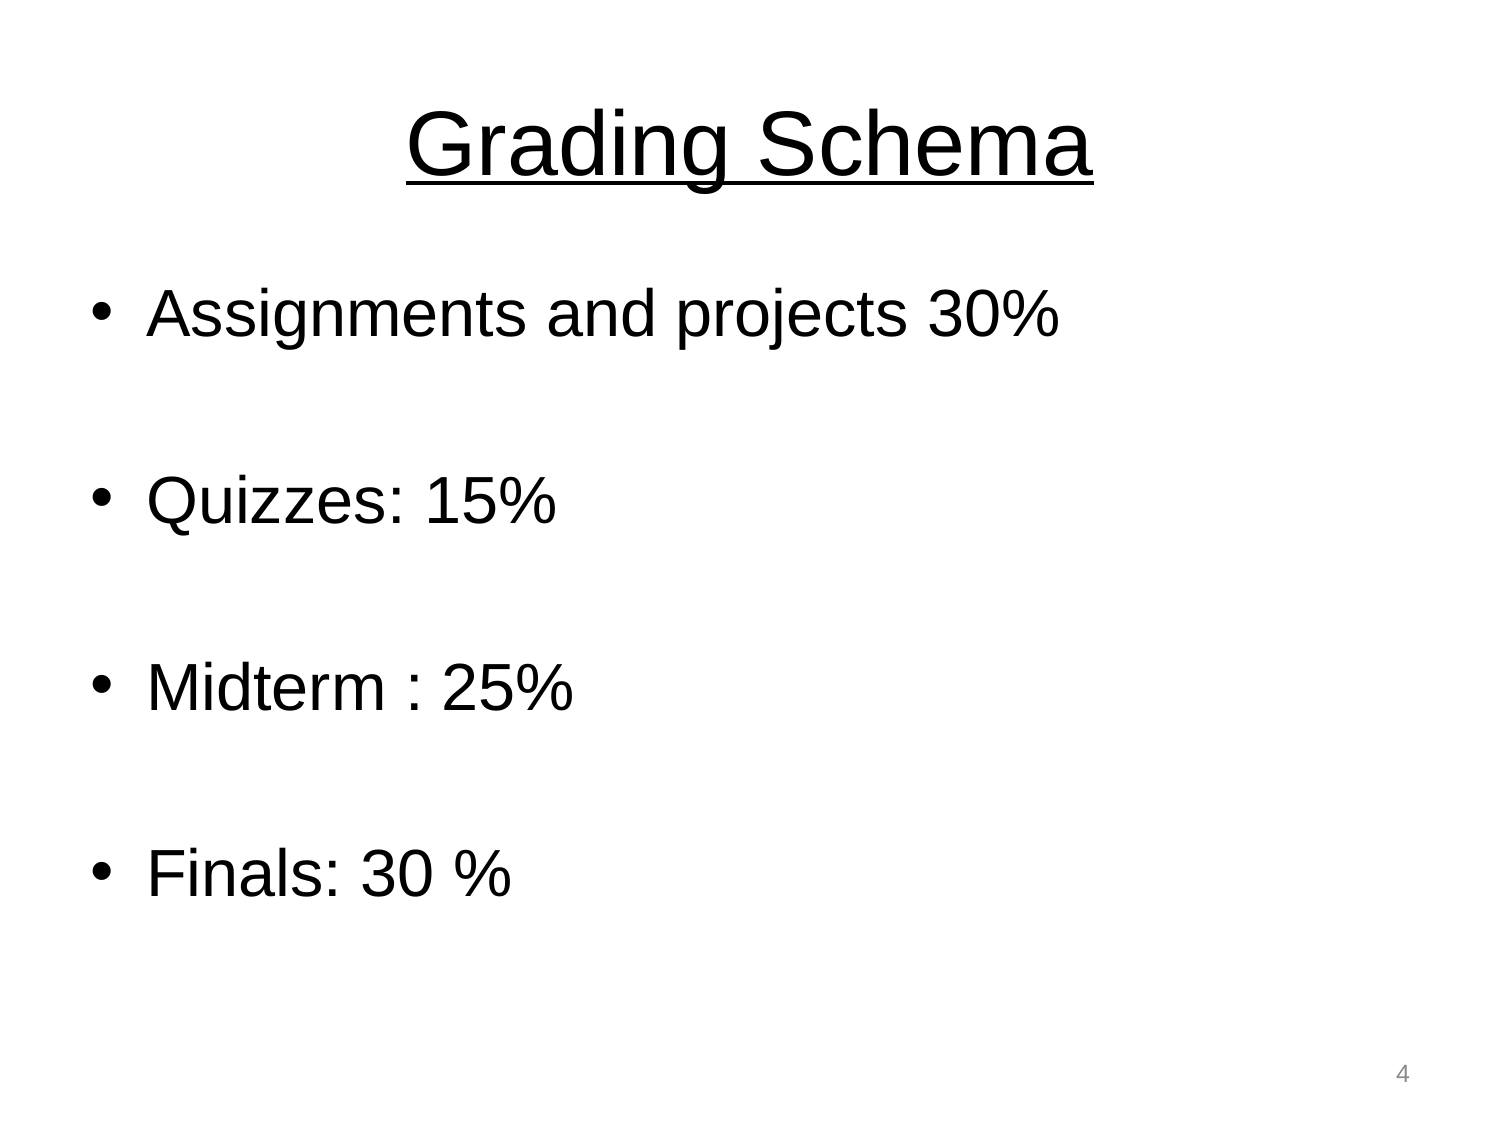

# Grading Schema
Assignments and projects 30%

Quizzes: 15%

Midterm : 25%

Finals: 30 %
4